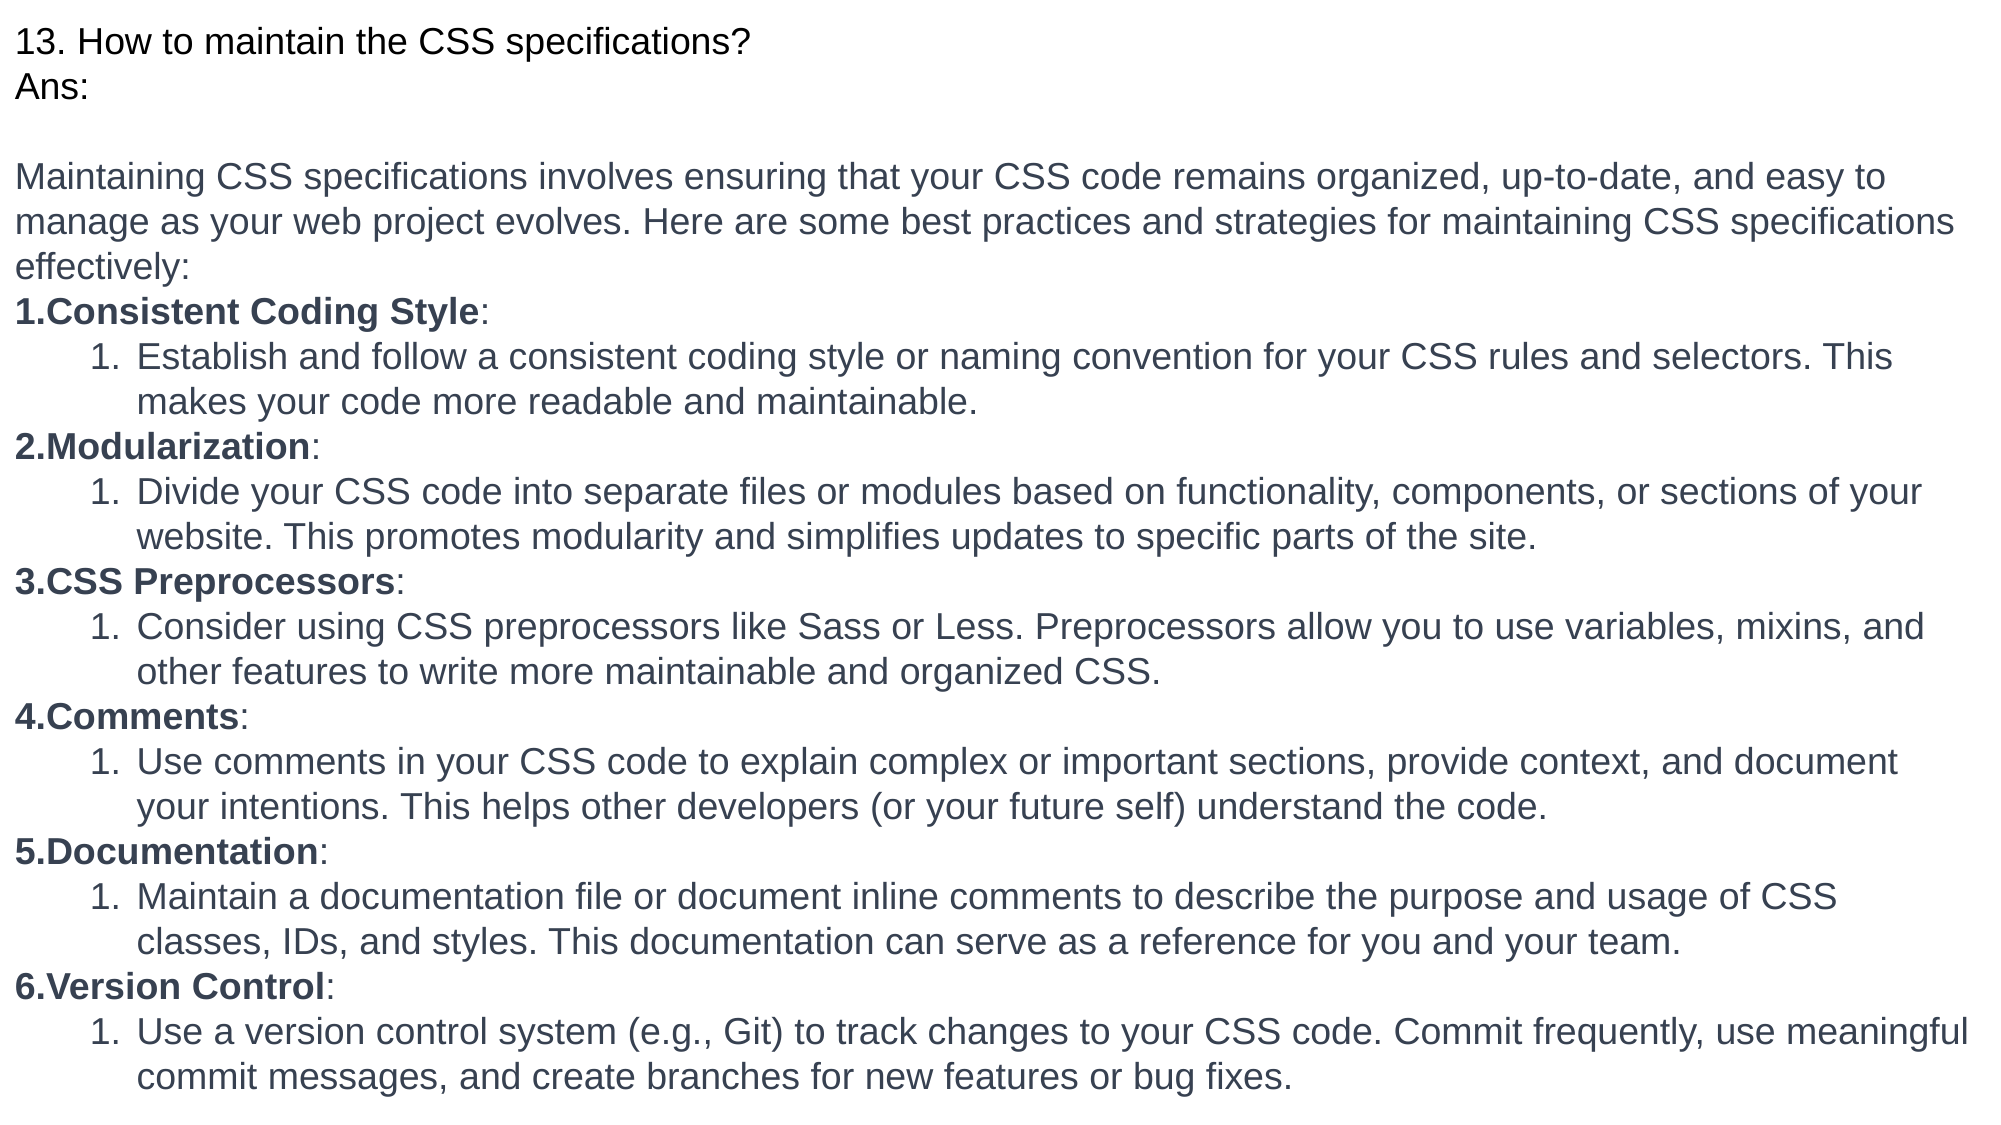

13. How to maintain the CSS specifications?
Ans:
Maintaining CSS specifications involves ensuring that your CSS code remains organized, up-to-date, and easy to manage as your web project evolves. Here are some best practices and strategies for maintaining CSS specifications effectively:
Consistent Coding Style:
Establish and follow a consistent coding style or naming convention for your CSS rules and selectors. This makes your code more readable and maintainable.
Modularization:
Divide your CSS code into separate files or modules based on functionality, components, or sections of your website. This promotes modularity and simplifies updates to specific parts of the site.
CSS Preprocessors:
Consider using CSS preprocessors like Sass or Less. Preprocessors allow you to use variables, mixins, and other features to write more maintainable and organized CSS.
Comments:
Use comments in your CSS code to explain complex or important sections, provide context, and document your intentions. This helps other developers (or your future self) understand the code.
Documentation:
Maintain a documentation file or document inline comments to describe the purpose and usage of CSS classes, IDs, and styles. This documentation can serve as a reference for you and your team.
Version Control:
Use a version control system (e.g., Git) to track changes to your CSS code. Commit frequently, use meaningful commit messages, and create branches for new features or bug fixes.